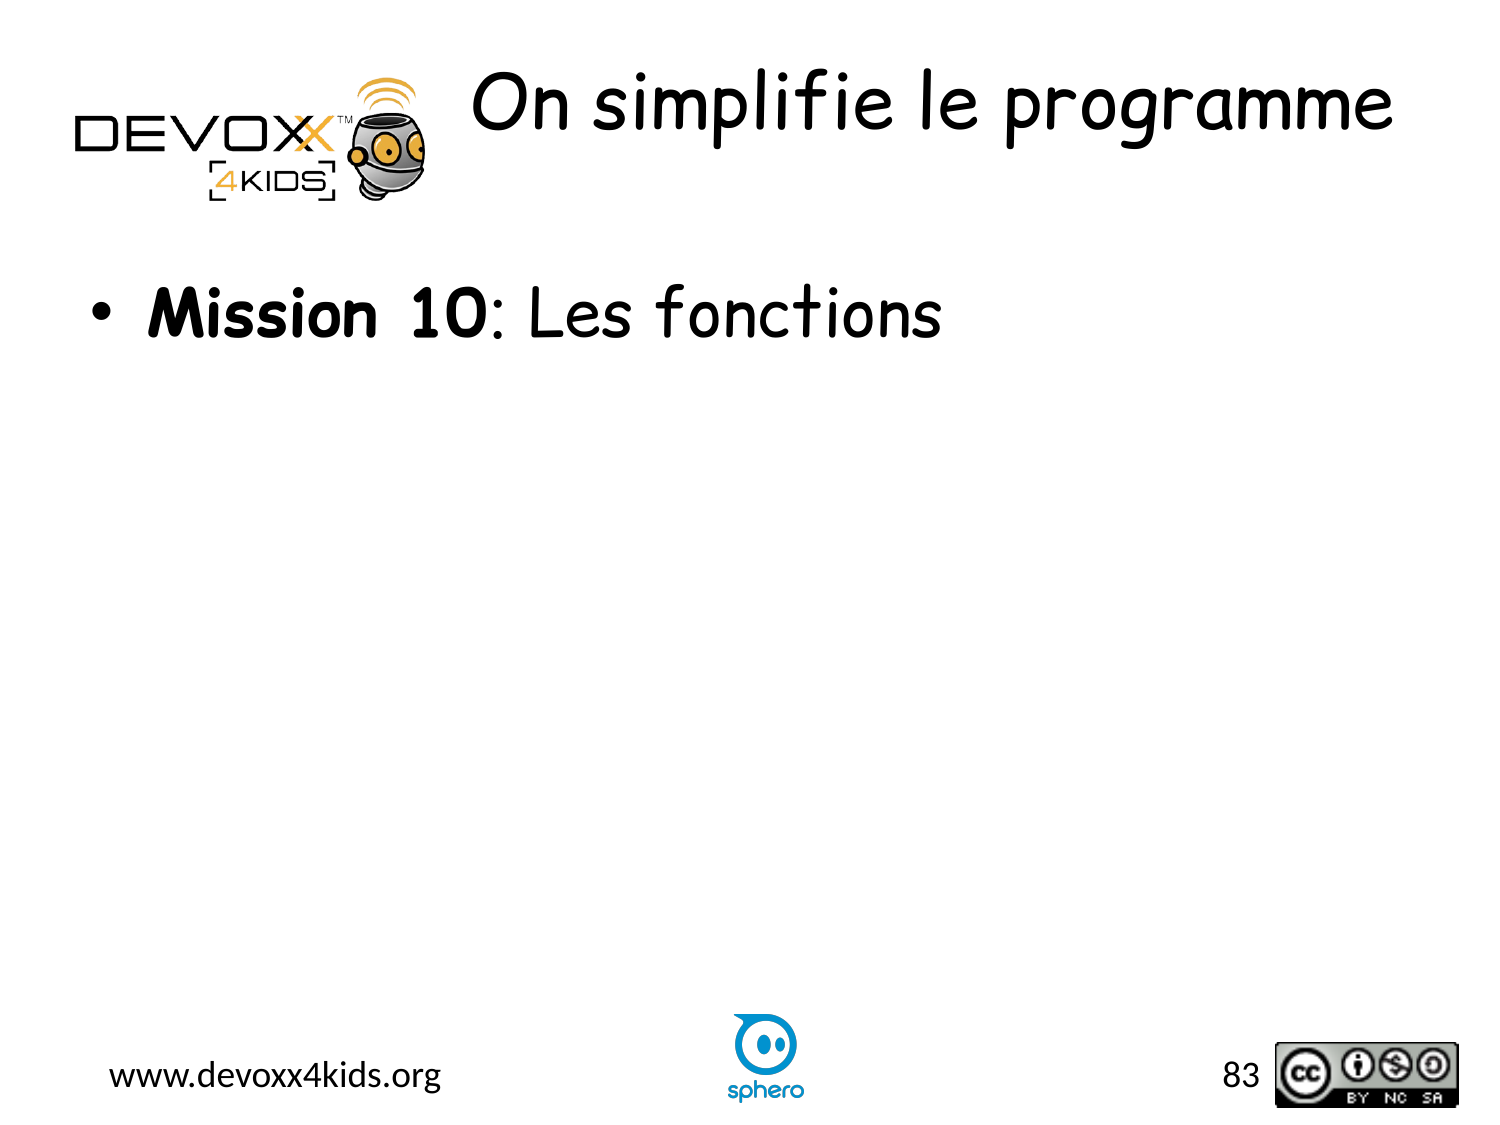

# On simplifie le programme
Mission 10: Les fonctions
83